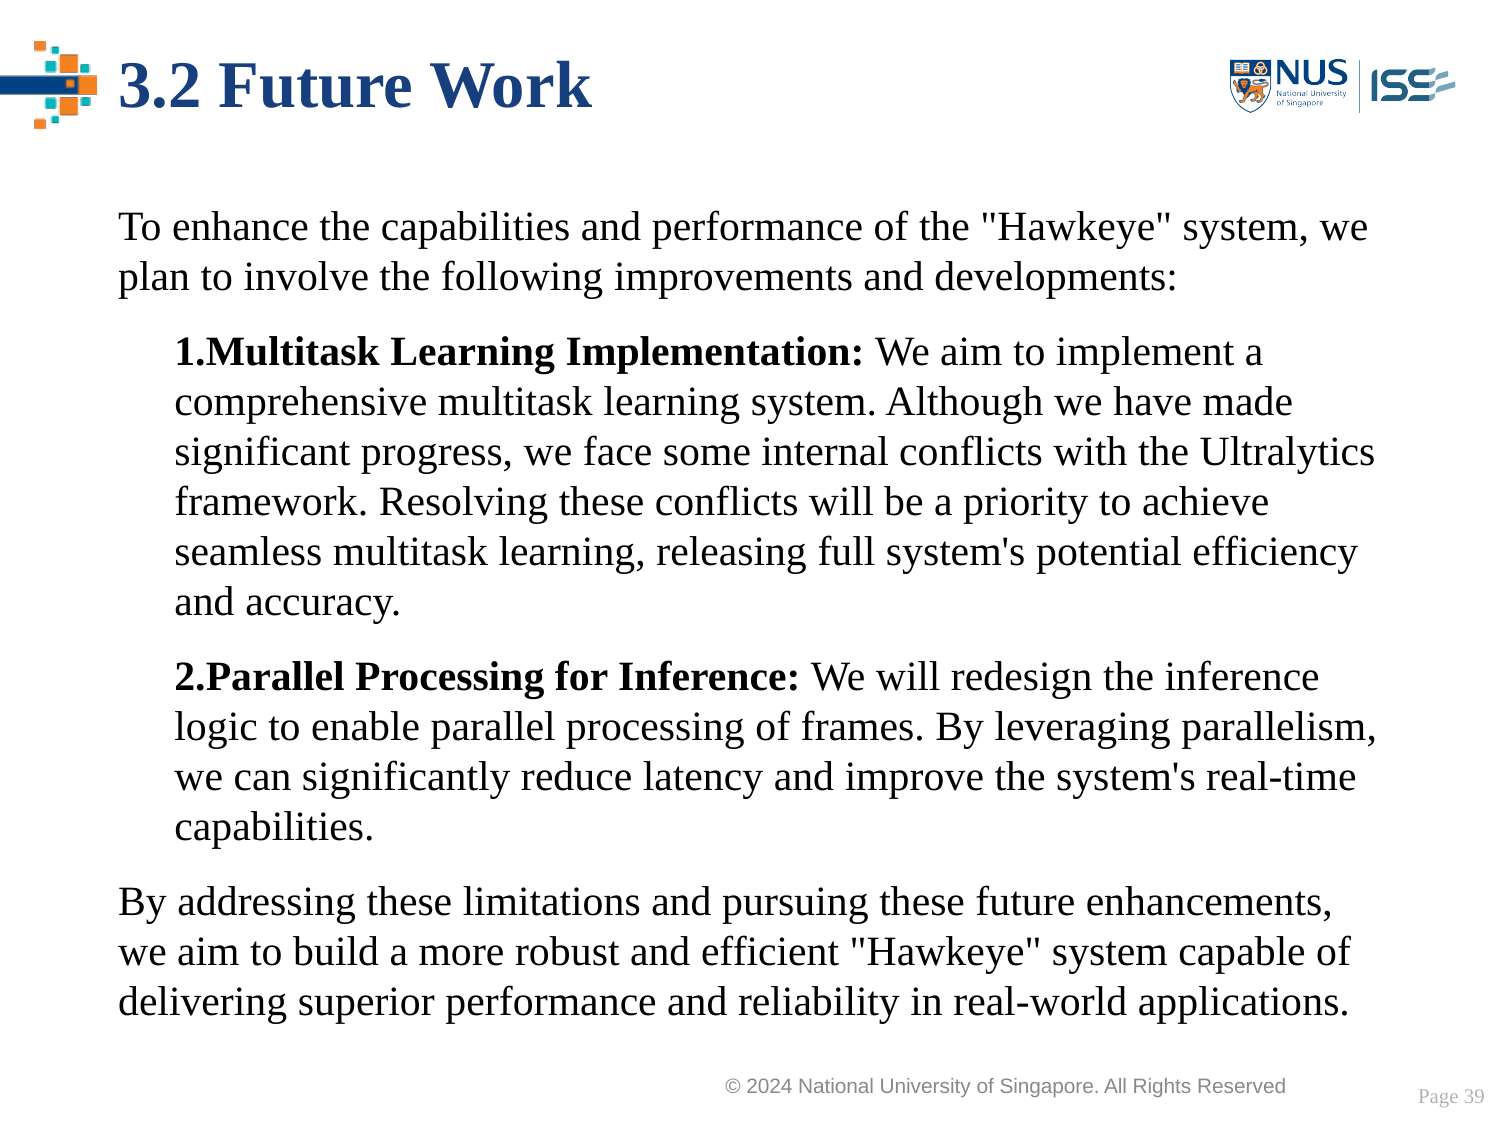

# 3.2 Future Work
To enhance the capabilities and performance of the "Hawkeye" system, we plan to involve the following improvements and developments:
Multitask Learning Implementation: We aim to implement a comprehensive multitask learning system. Although we have made significant progress, we face some internal conflicts with the Ultralytics framework. Resolving these conflicts will be a priority to achieve seamless multitask learning, releasing full system's potential efficiency and accuracy.
Parallel Processing for Inference: We will redesign the inference logic to enable parallel processing of frames. By leveraging parallelism, we can significantly reduce latency and improve the system's real-time capabilities.
By addressing these limitations and pursuing these future enhancements, we aim to build a more robust and efficient "Hawkeye" system capable of delivering superior performance and reliability in real-world applications.

Page 39